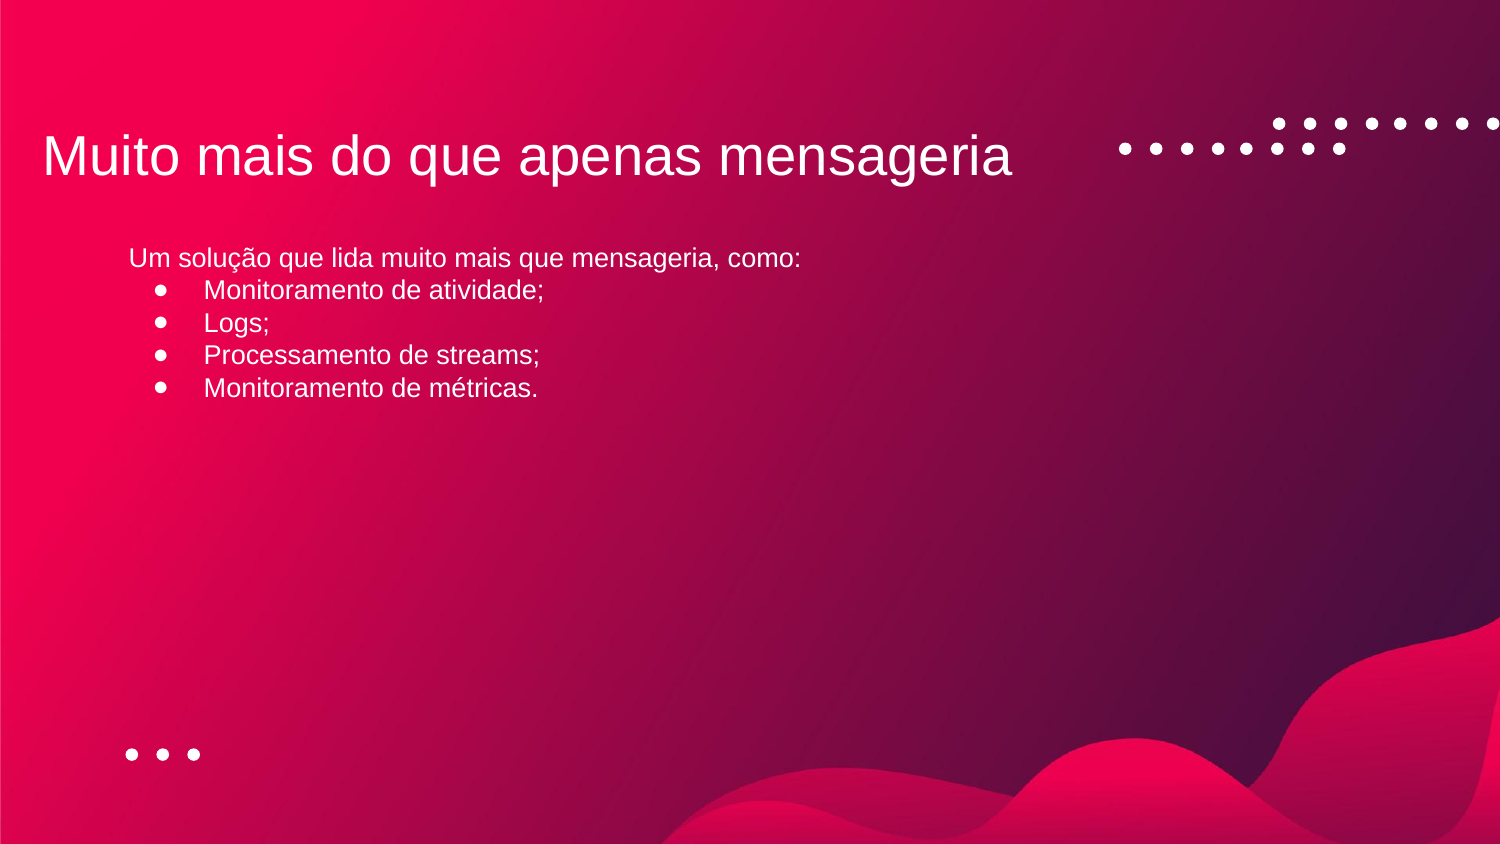

# Muito mais do que apenas mensageria

Um solução que lida muito mais que mensageria, como:
Monitoramento de atividade;
Logs;
Processamento de streams;
Monitoramento de métricas.